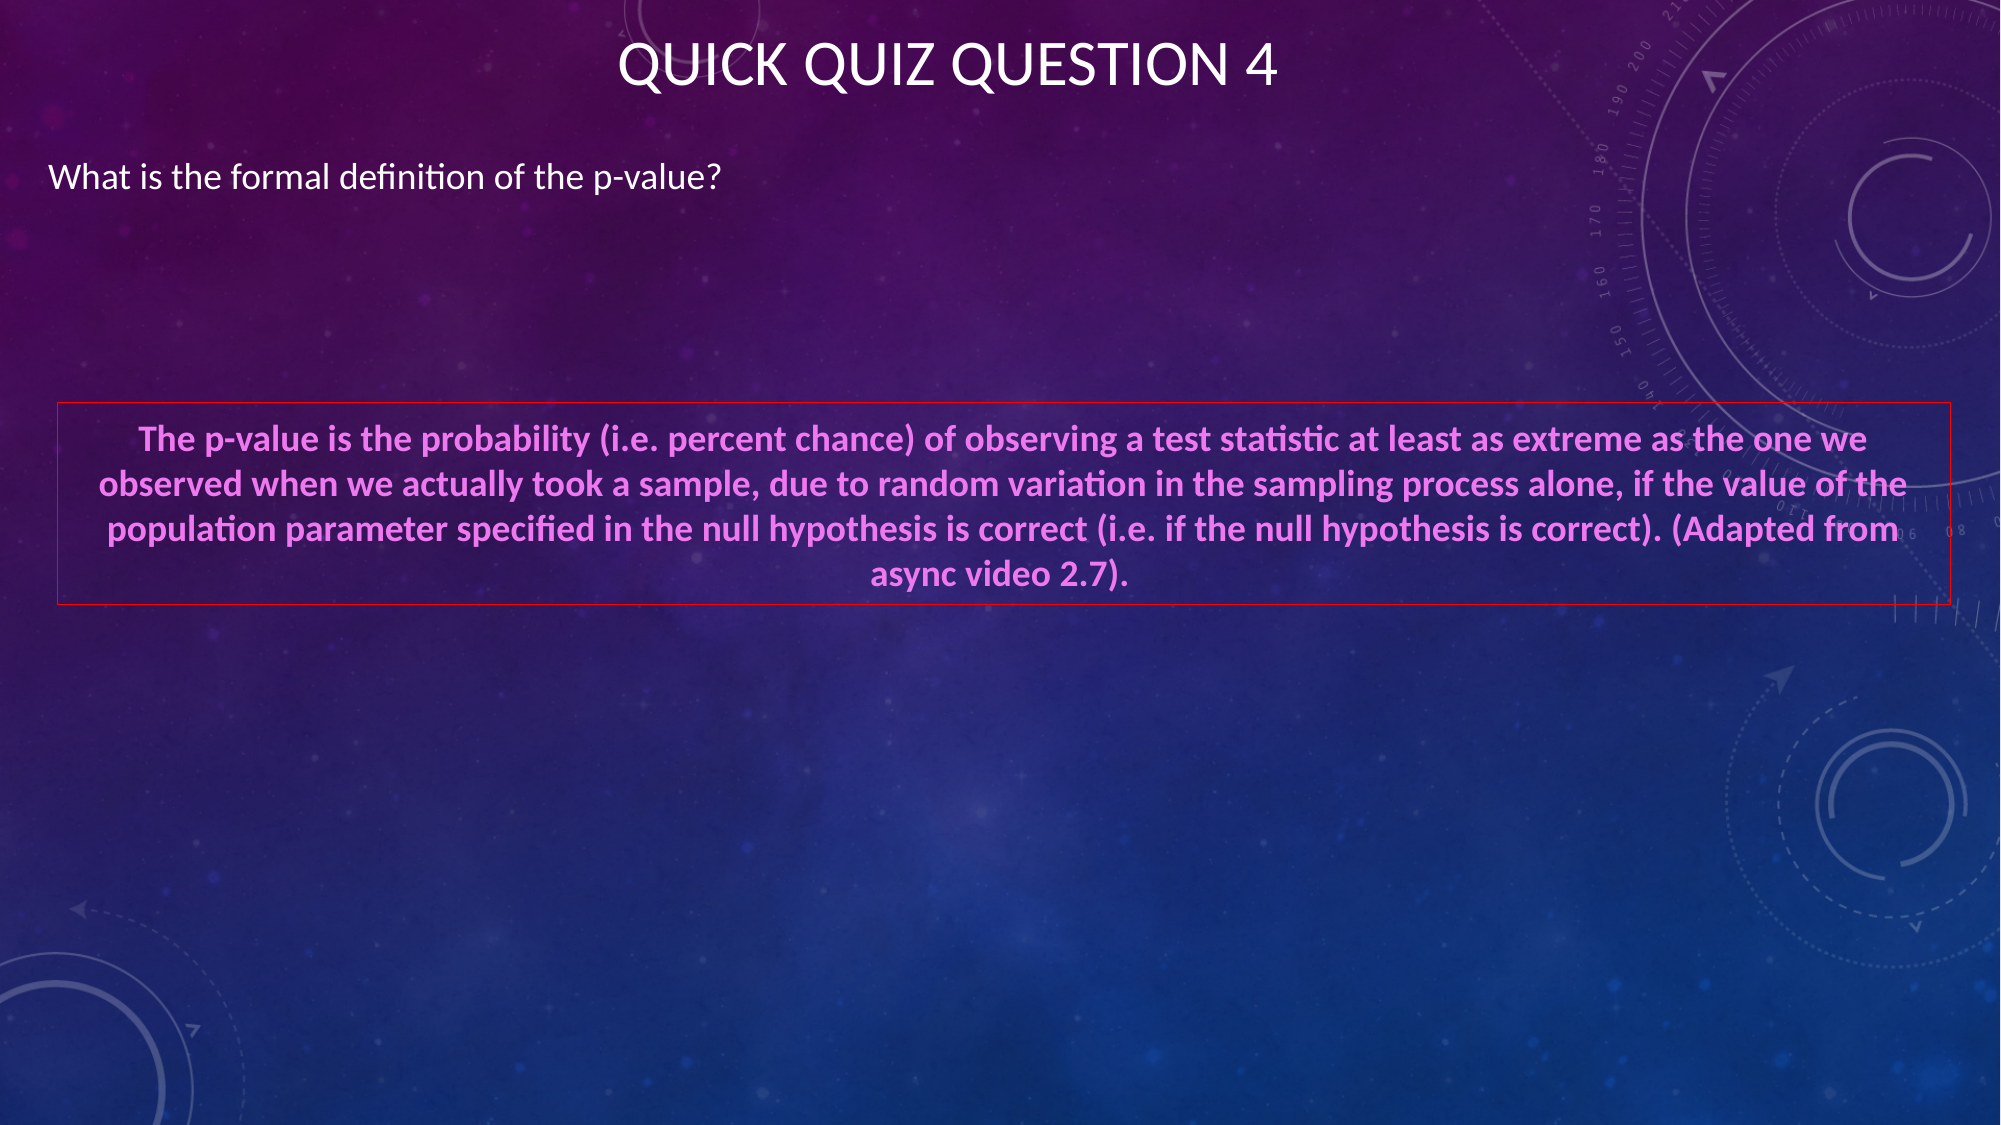

# Quick quiz Question 4
What is the formal definition of the p-value?
The p-value is the probability (i.e. percent chance) of observing a test statistic at least as extreme as the one we observed when we actually took a sample, due to random variation in the sampling process alone, if the value of the population parameter specified in the null hypothesis is correct (i.e. if the null hypothesis is correct). (Adapted from async video 2.7).